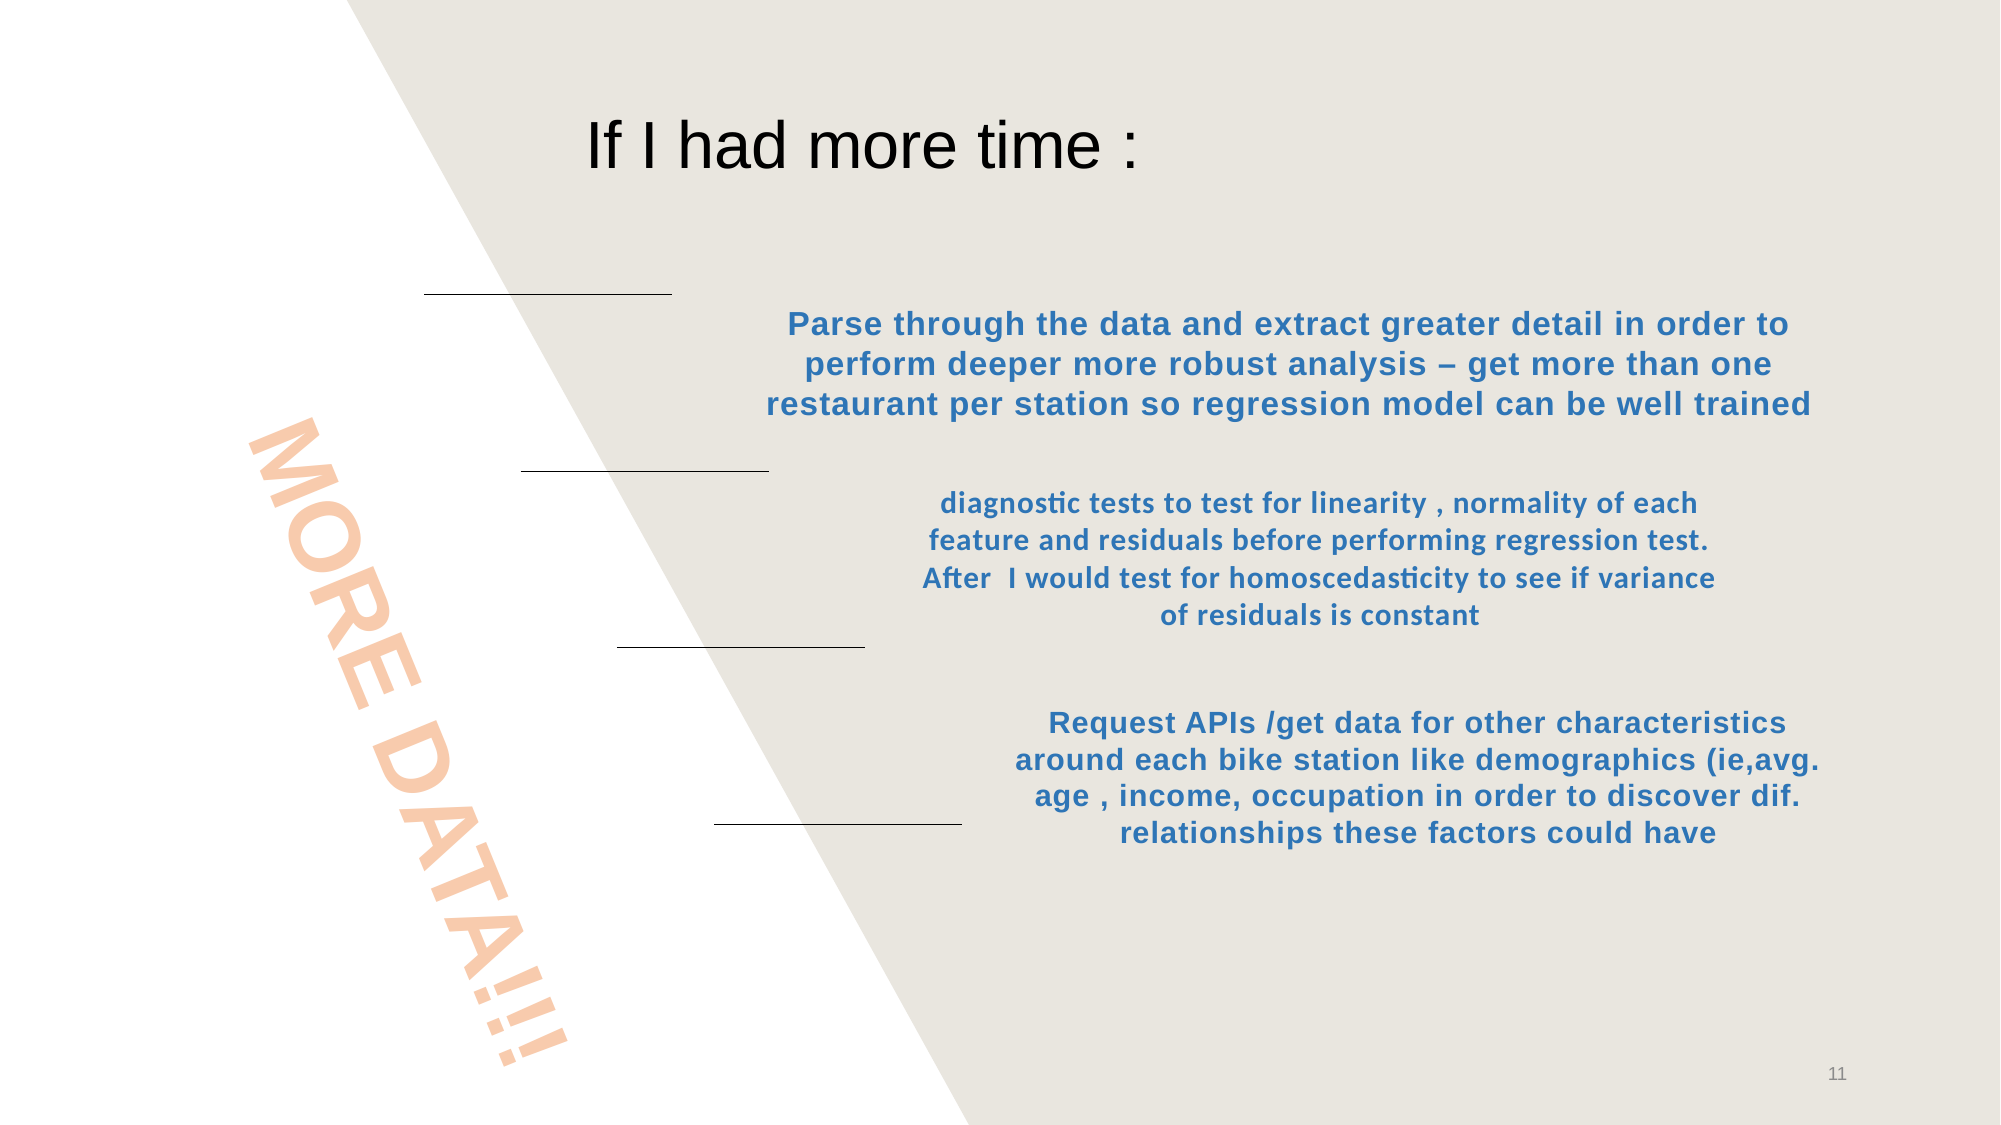

If I had more time :
Parse through the data and extract greater detail in order to perform deeper more robust analysis – get more than one restaurant per station so regression model can be well trained
diagnostic tests to test for linearity , normality of each feature and residuals before performing regression test. After  I would test for homoscedasticity to see if variance of residuals is constant
MORE DATA!!!
Request APIs /get data for other characteristics around each bike station like demographics (ie,avg. age , income, occupation in order to discover dif. relationships these factors could have
11